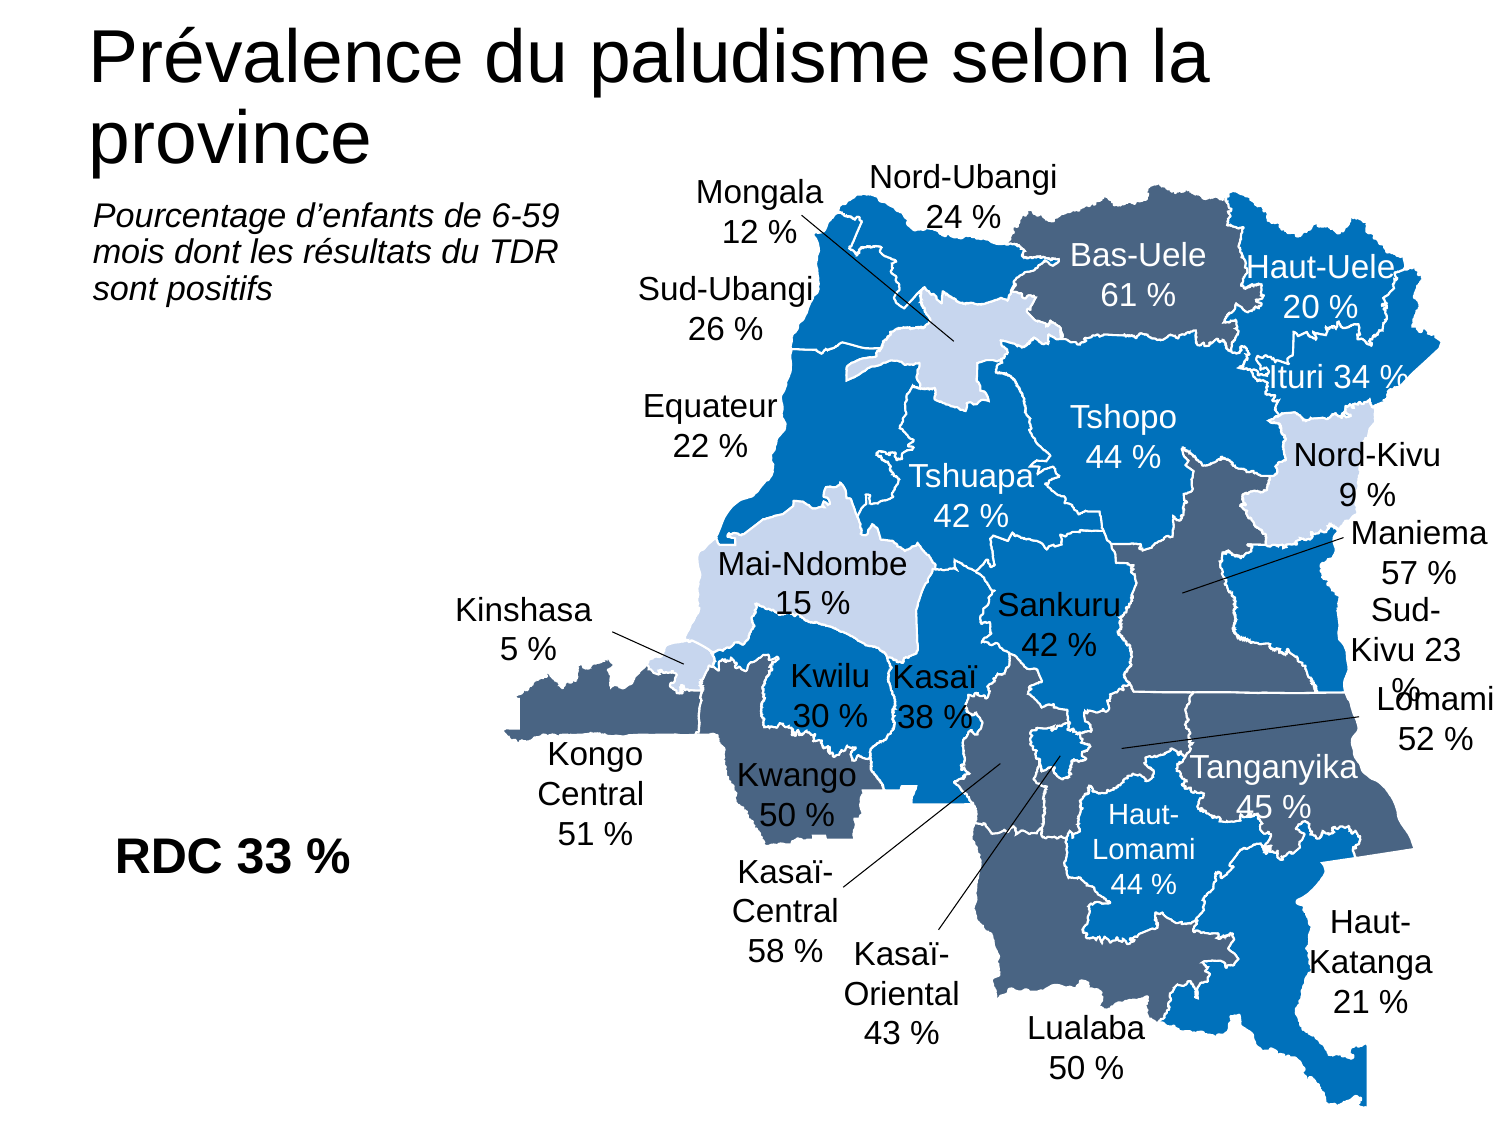

# Prévalence du paludisme selon la province
Nord-Ubangi 24 %
Mongala 12 %

Pourcentage d’enfants de 6-59 mois dont les résultats du TDR sont positifs

Bas-Uele 61 %
Haut-Uele 20 %
Sud-Ubangi 26 %

Ituri 34 %

Equateur 22 %
Tshopo 44 %

Nord-Kivu 9 %
Tshuapa 42 %

Maniema 57 %

Mai-Ndombe 15 %

Sankuru 42 %
Kinshasa
5 %
Sud-Kivu 23 %

Kwilu 30 %
Kasaï 38 %

Lomami 52 %

Kongo Central
51 %
Tanganyika 45 %
Kwango 50 %

RDC 33 %
Haut-Lomami 44 %

Kasaï-Central 58 %
Haut-Katanga 21 %
Kasaï-Oriental 43 %
Lualaba 50 %